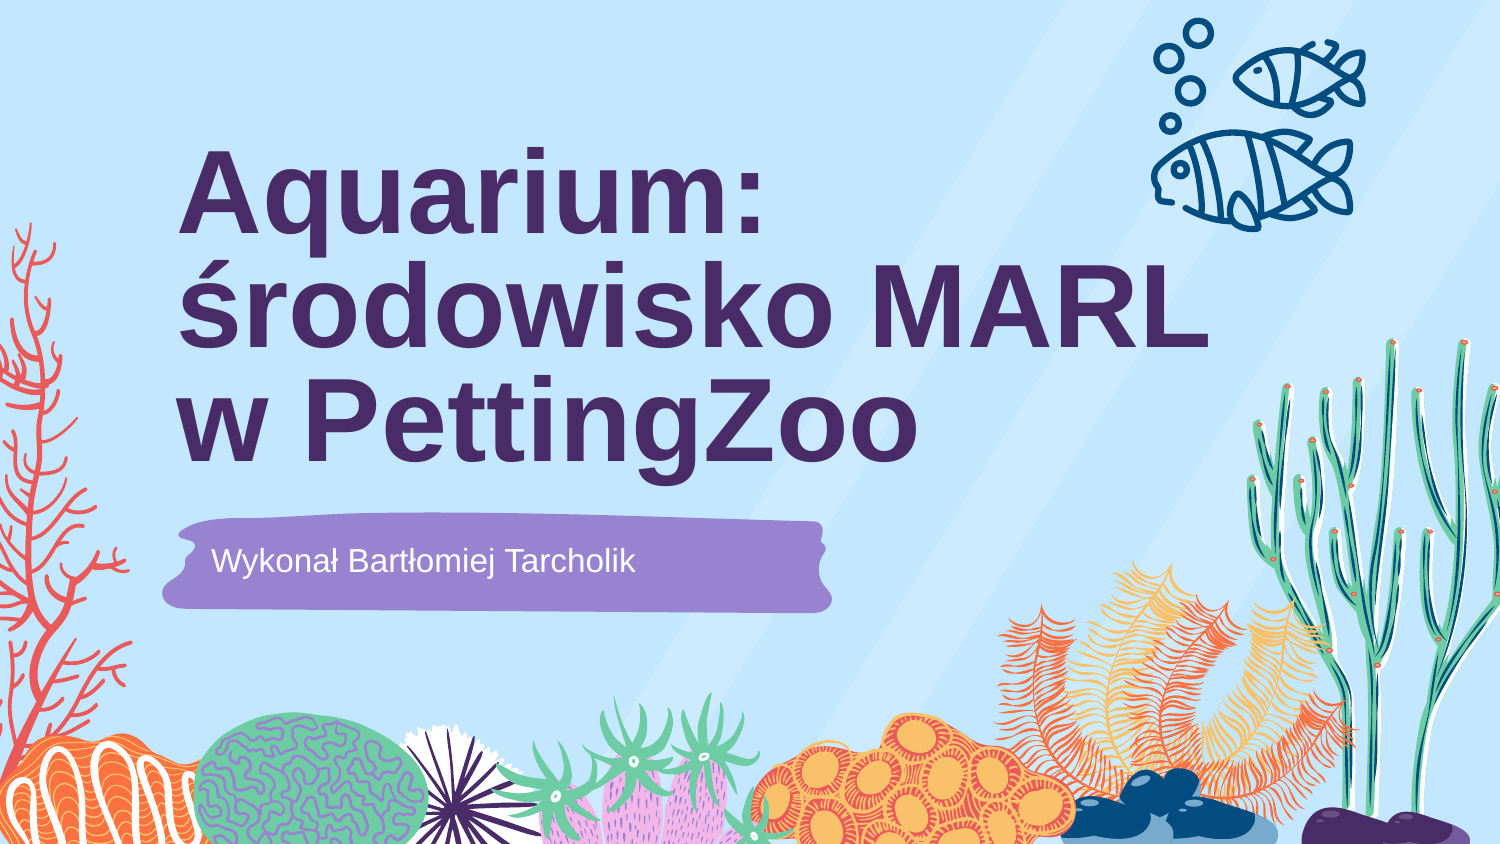

# Aquarium: środowisko MARL w PettingZoo

Wykonał Bartłomiej Tarcholik